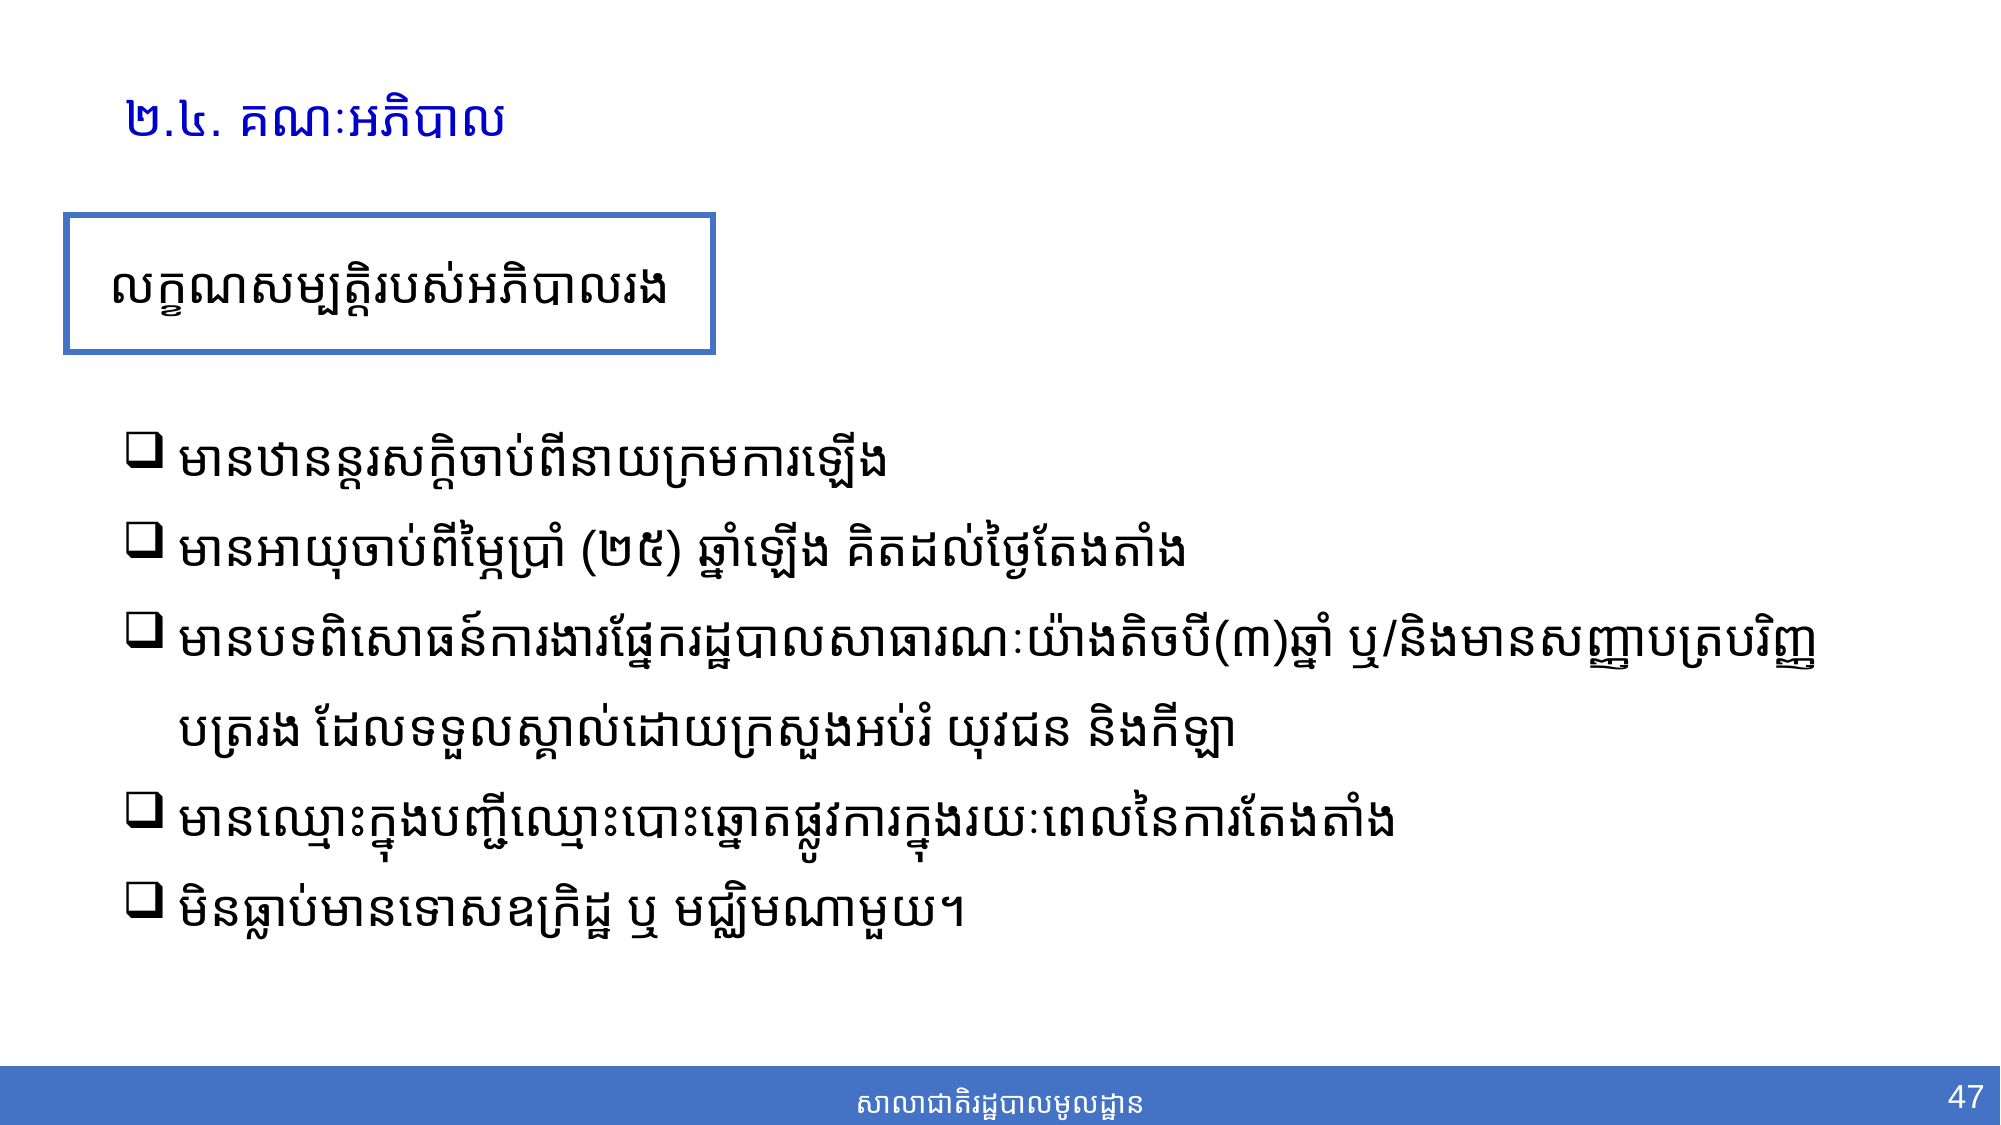

២.៤. គណៈអភិបាល

លក្ខណសម្បត្តិរបស់អភិបាលរង
មានឋានន្តរសក្តិចាប់ពីនាយក្រមការឡើង
មានអាយុចាប់ពីម្ភៃប្រាំ (២៥) ឆ្នាំឡើង គិតដល់ថ្ងៃតែងតាំង
មានបទពិសោធន៍ការងារផ្នែករដ្ឋបាលសាធារណៈយ៉ាងតិចបី​(៣)ឆ្នាំ ឬ/និងមានសញ្ញាបត្រ​បរិញ្ញបត្ររង ដែលទទួលស្គាល់ដោយក្រសួងអប់រំ យុវជន និងកីឡា
មានឈ្មោះក្នុងបញ្ជីឈ្មោះបោះឆ្នោតផ្លូវការក្នុងរយៈពេលនៃការតែងតាំង
មិនធ្លាប់មានទោសឧក្រិដ្ឋ ឬ មជ្ឈិមណាមួយ។
47